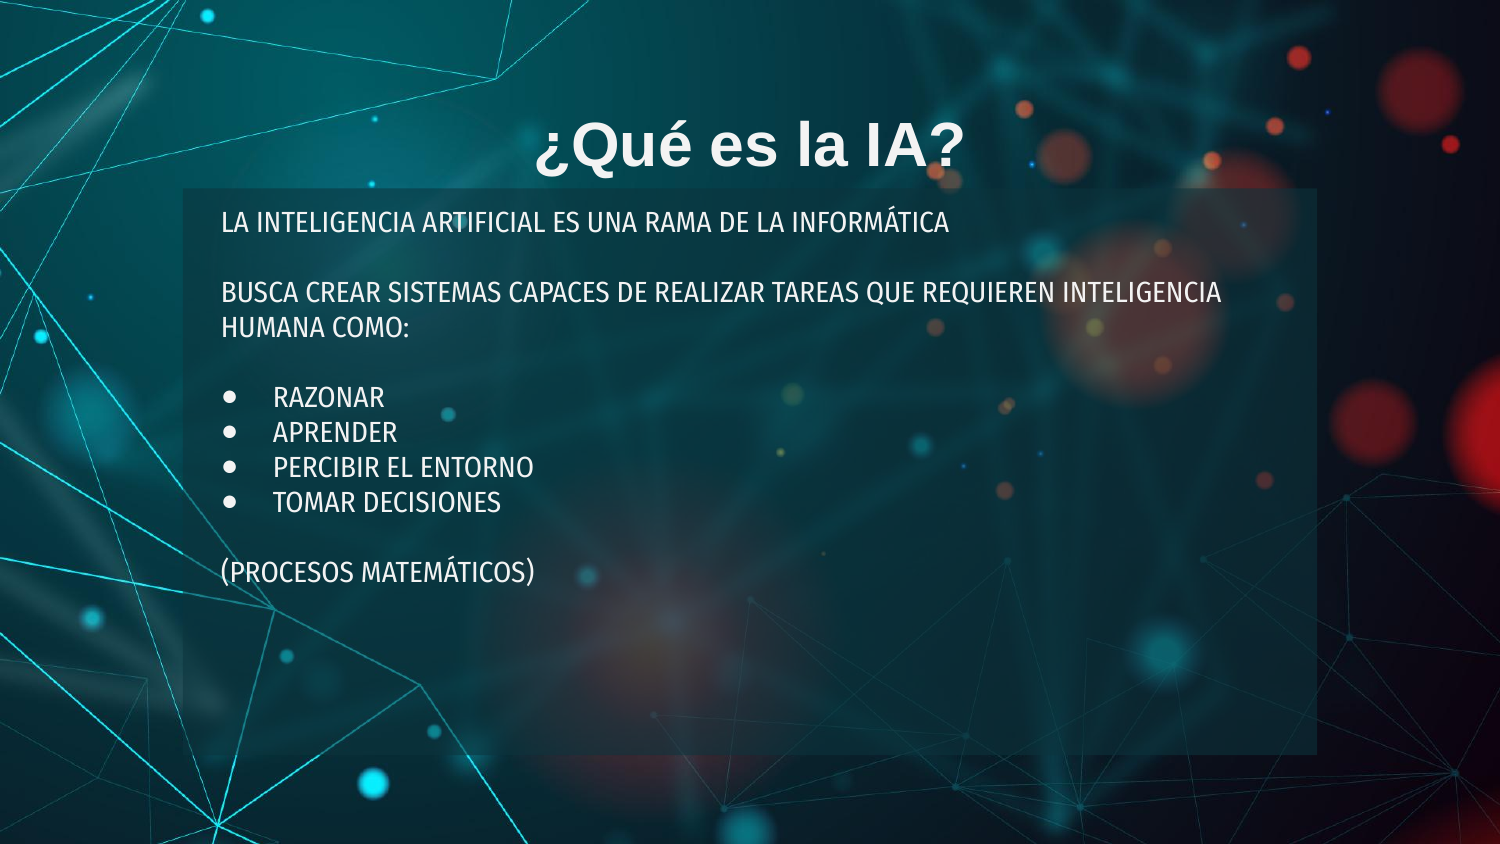

# ¿Qué es la IA?
LA INTELIGENCIA ARTIFICIAL ES UNA RAMA DE LA INFORMÁTICA

BUSCA CREAR SISTEMAS CAPACES DE REALIZAR TAREAS QUE REQUIEREN INTELIGENCIA HUMANA COMO:

RAZONAR
APRENDER
PERCIBIR EL ENTORNO
TOMAR DECISIONES

(PROCESOS MATEMÁTICOS)